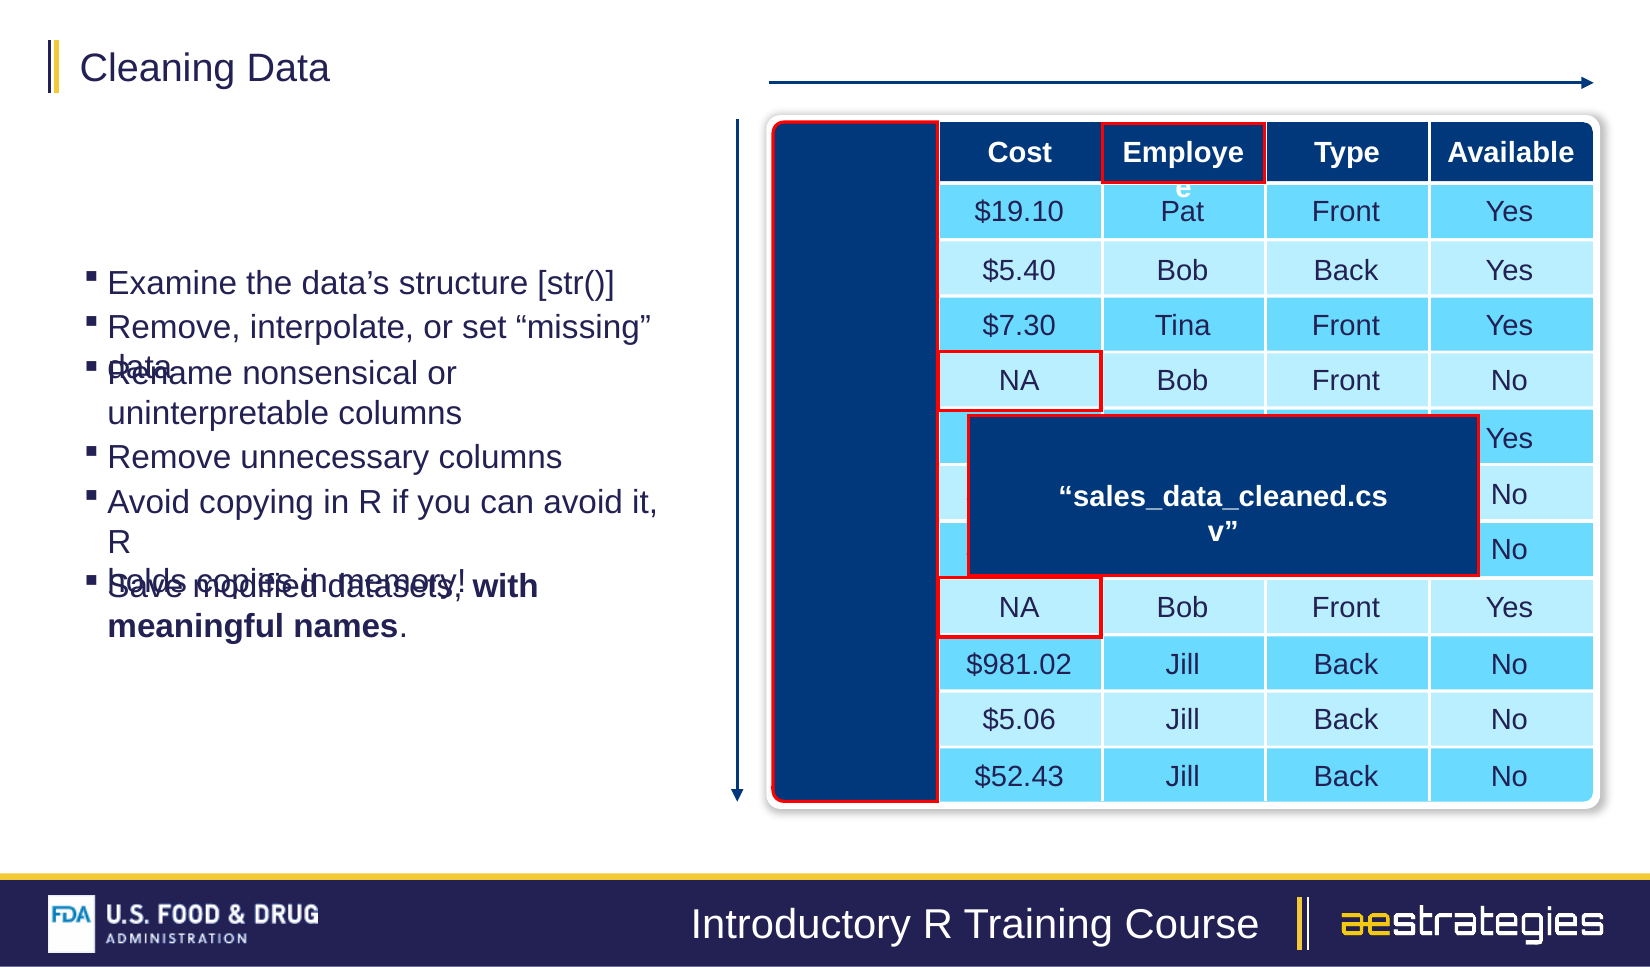

Cleaning Data

Number
Cost
Employee
Type
Available
1
$19.10
Pat
Front
Yes

2
$5.40
Bob
Back
Yes

3
$7.30
Tina
Front
Yes

4
NA
Bob
Front
No

5
$2.18
Tina
Front
Yes

6
$105.47
Pat
Back
No

7
$657.32
Tina
Back
No

8
NA
Bob
Front
Yes

9
$981.02
Jill
Back
No

10
$5.06
Jill
Back
No

11
$52.43
Jill
Back
No

Examine the data’s structure [str()]
Remove, interpolate, or set “missing” data
Rename nonsensical or uninterpretable columns

“sales_data_cleaned.csv”
Remove unnecessary columns
Avoid copying in R if you can avoid it, R
holds copies in memory!
Save modified datasets, with meaningful names.